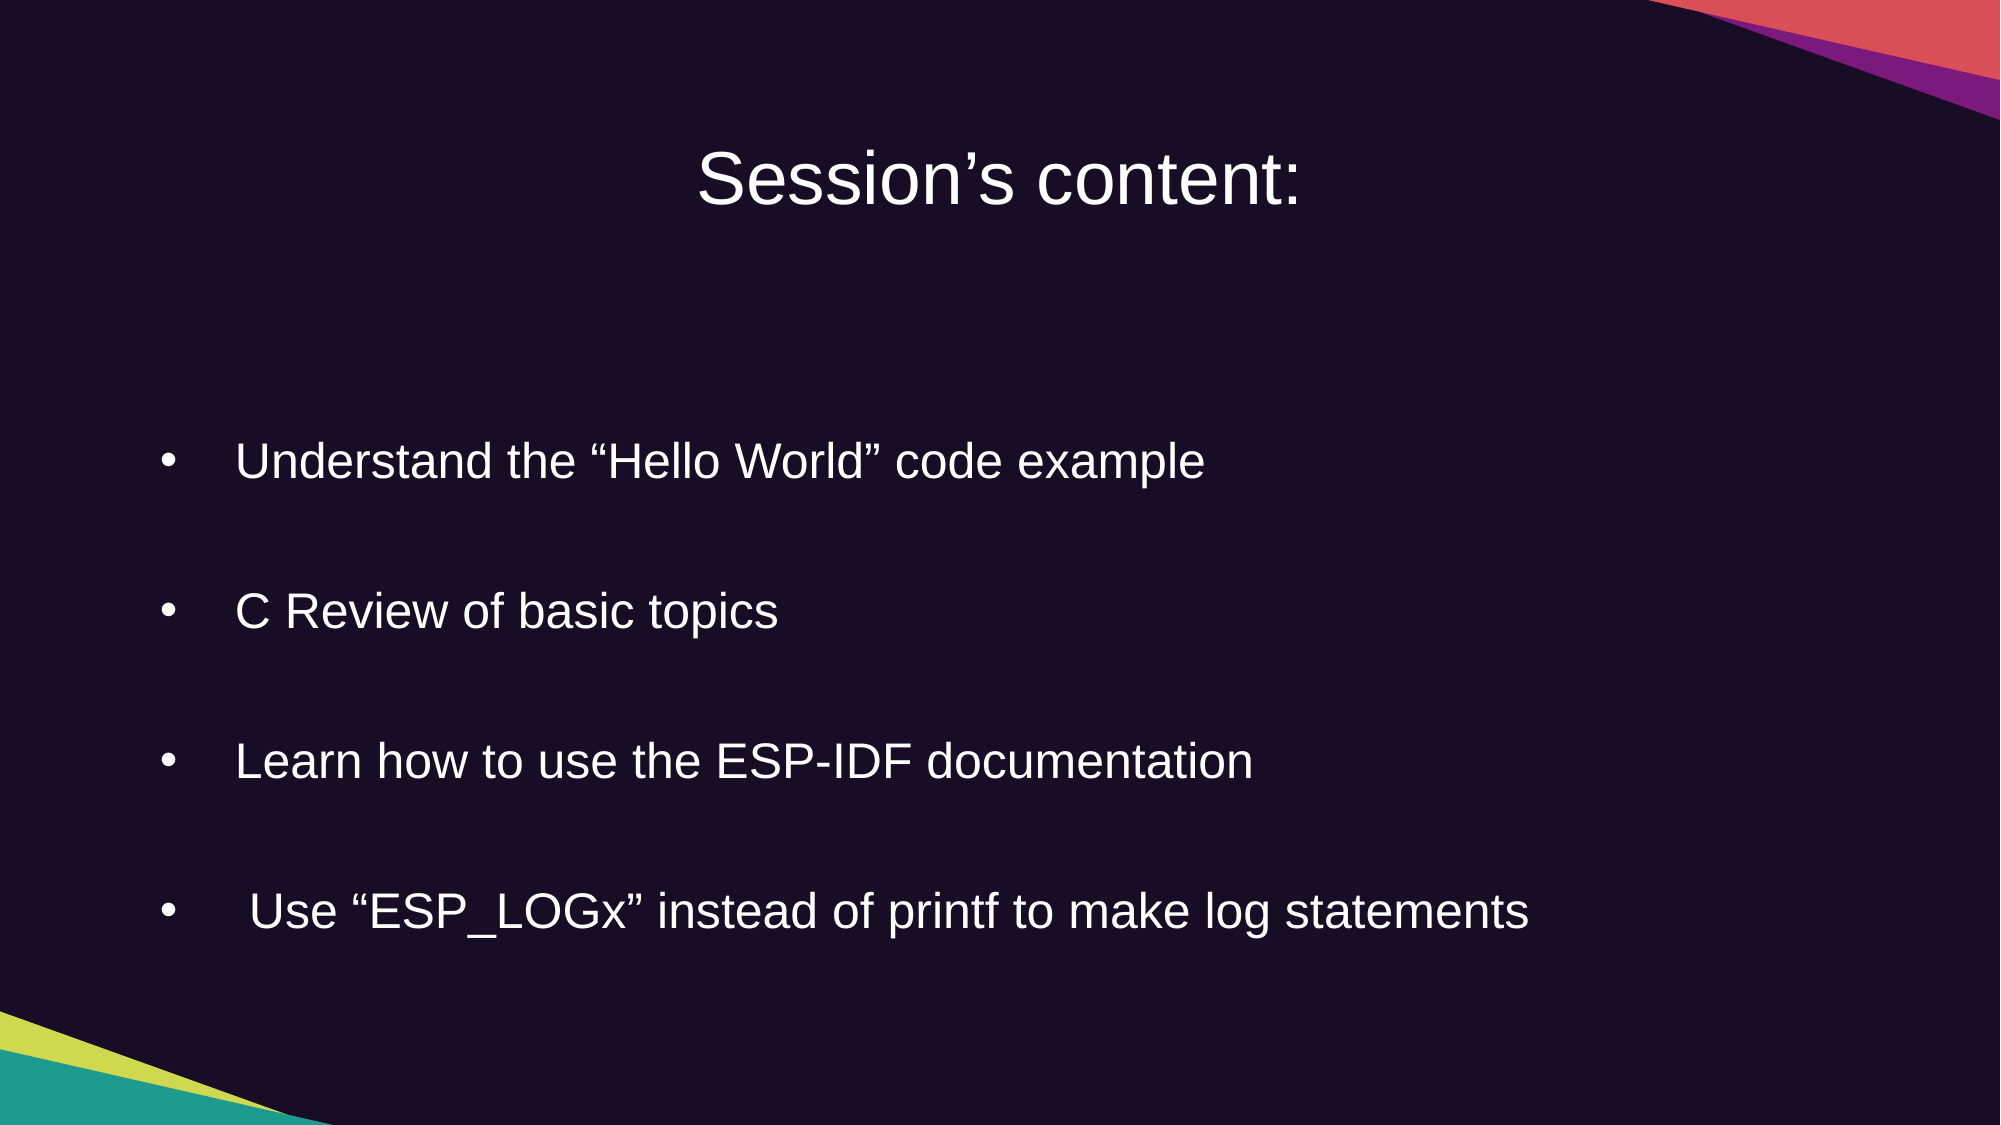

Session’s content:
Understand the “Hello World” code example
C Review of basic topics
Learn how to use the ESP-IDF documentation
 Use “ESP_LOGx” instead of printf to make log statements